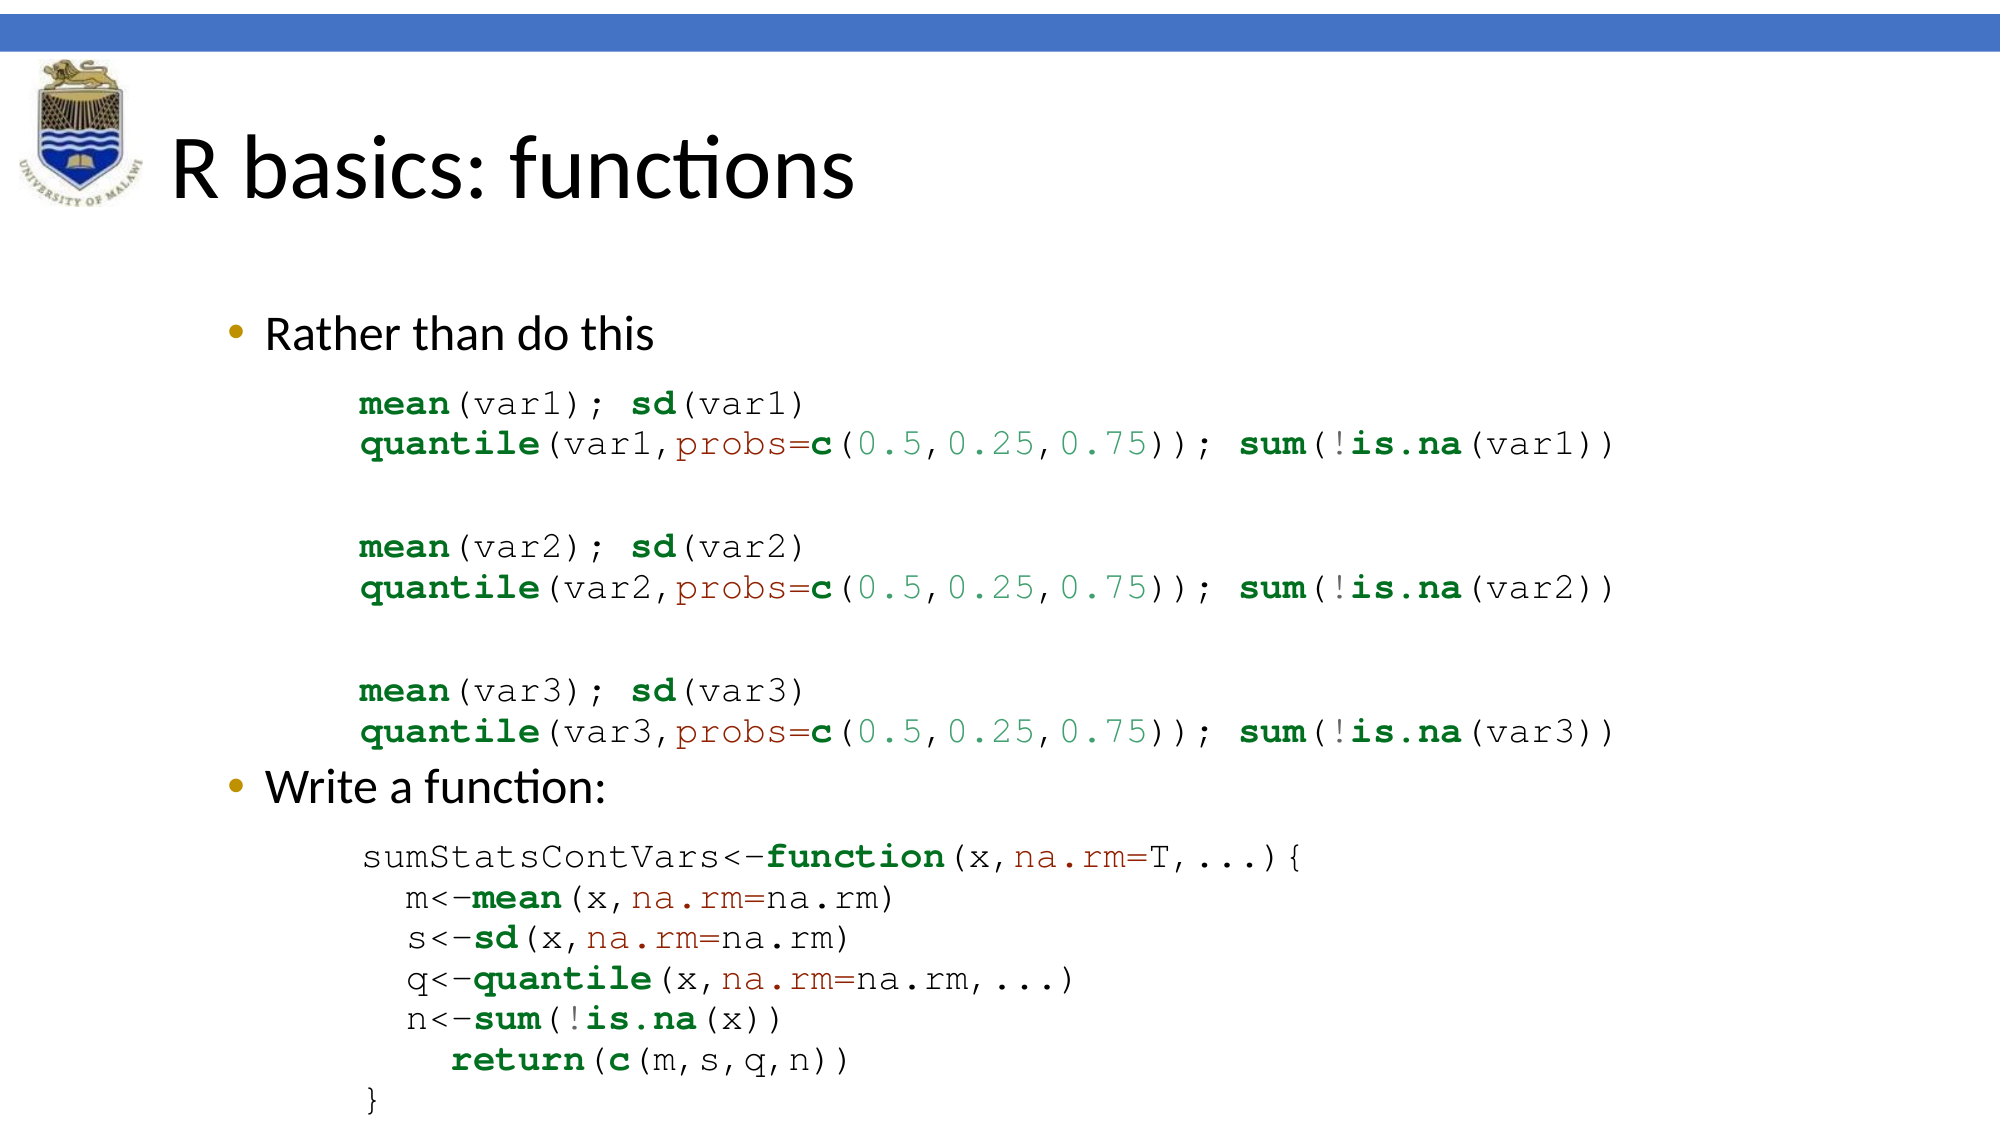

# R basics: functions
Rather than do this
mean(var1); sd(var1)
quantile(var1,probs=c(0.5,0.25,0.75)); sum(!is.na(var1))
mean(var2); sd(var2)
quantile(var2,probs=c(0.5,0.25,0.75)); sum(!is.na(var2))
mean(var3); sd(var3)
quantile(var3,probs=c(0.5,0.25,0.75)); sum(!is.na(var3))
Write a function:
sumStatsContVars<-function(x,na.rm=T,...){
  m<-mean(x,na.rm=na.rm)
  s<-sd(x,na.rm=na.rm)
  q<-quantile(x,na.rm=na.rm,...)
  n<-sum(!is.na(x))
    return(c(m,s,q,n))
}